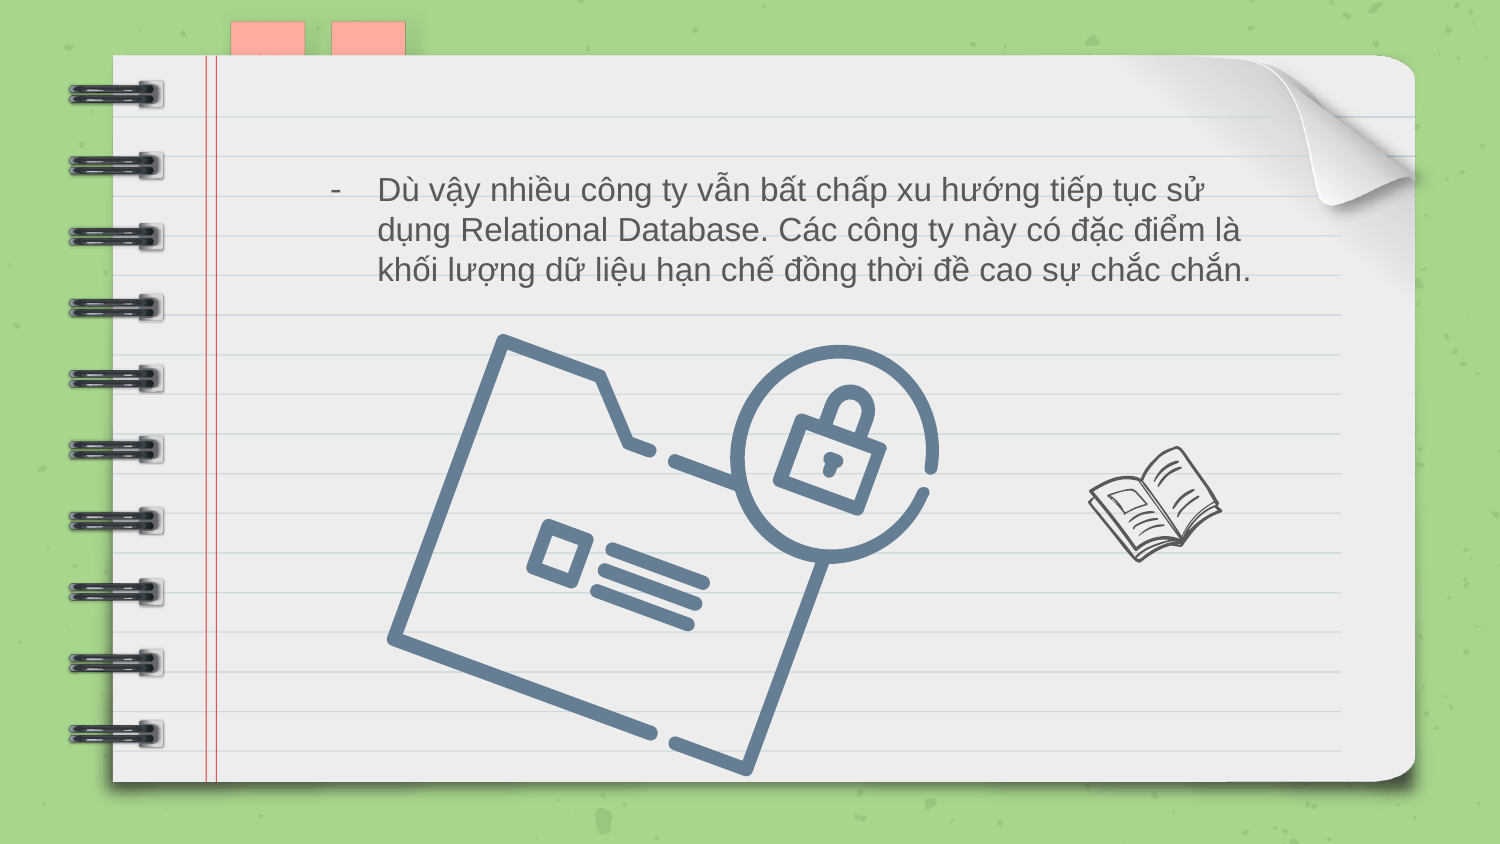

Dù vậy nhiều công ty vẫn bất chấp xu hướng tiếp tục sử dụng Relational Database. Các công ty này có đặc điểm là khối lượng dữ liệu hạn chế đồng thời đề cao sự chắc chắn.